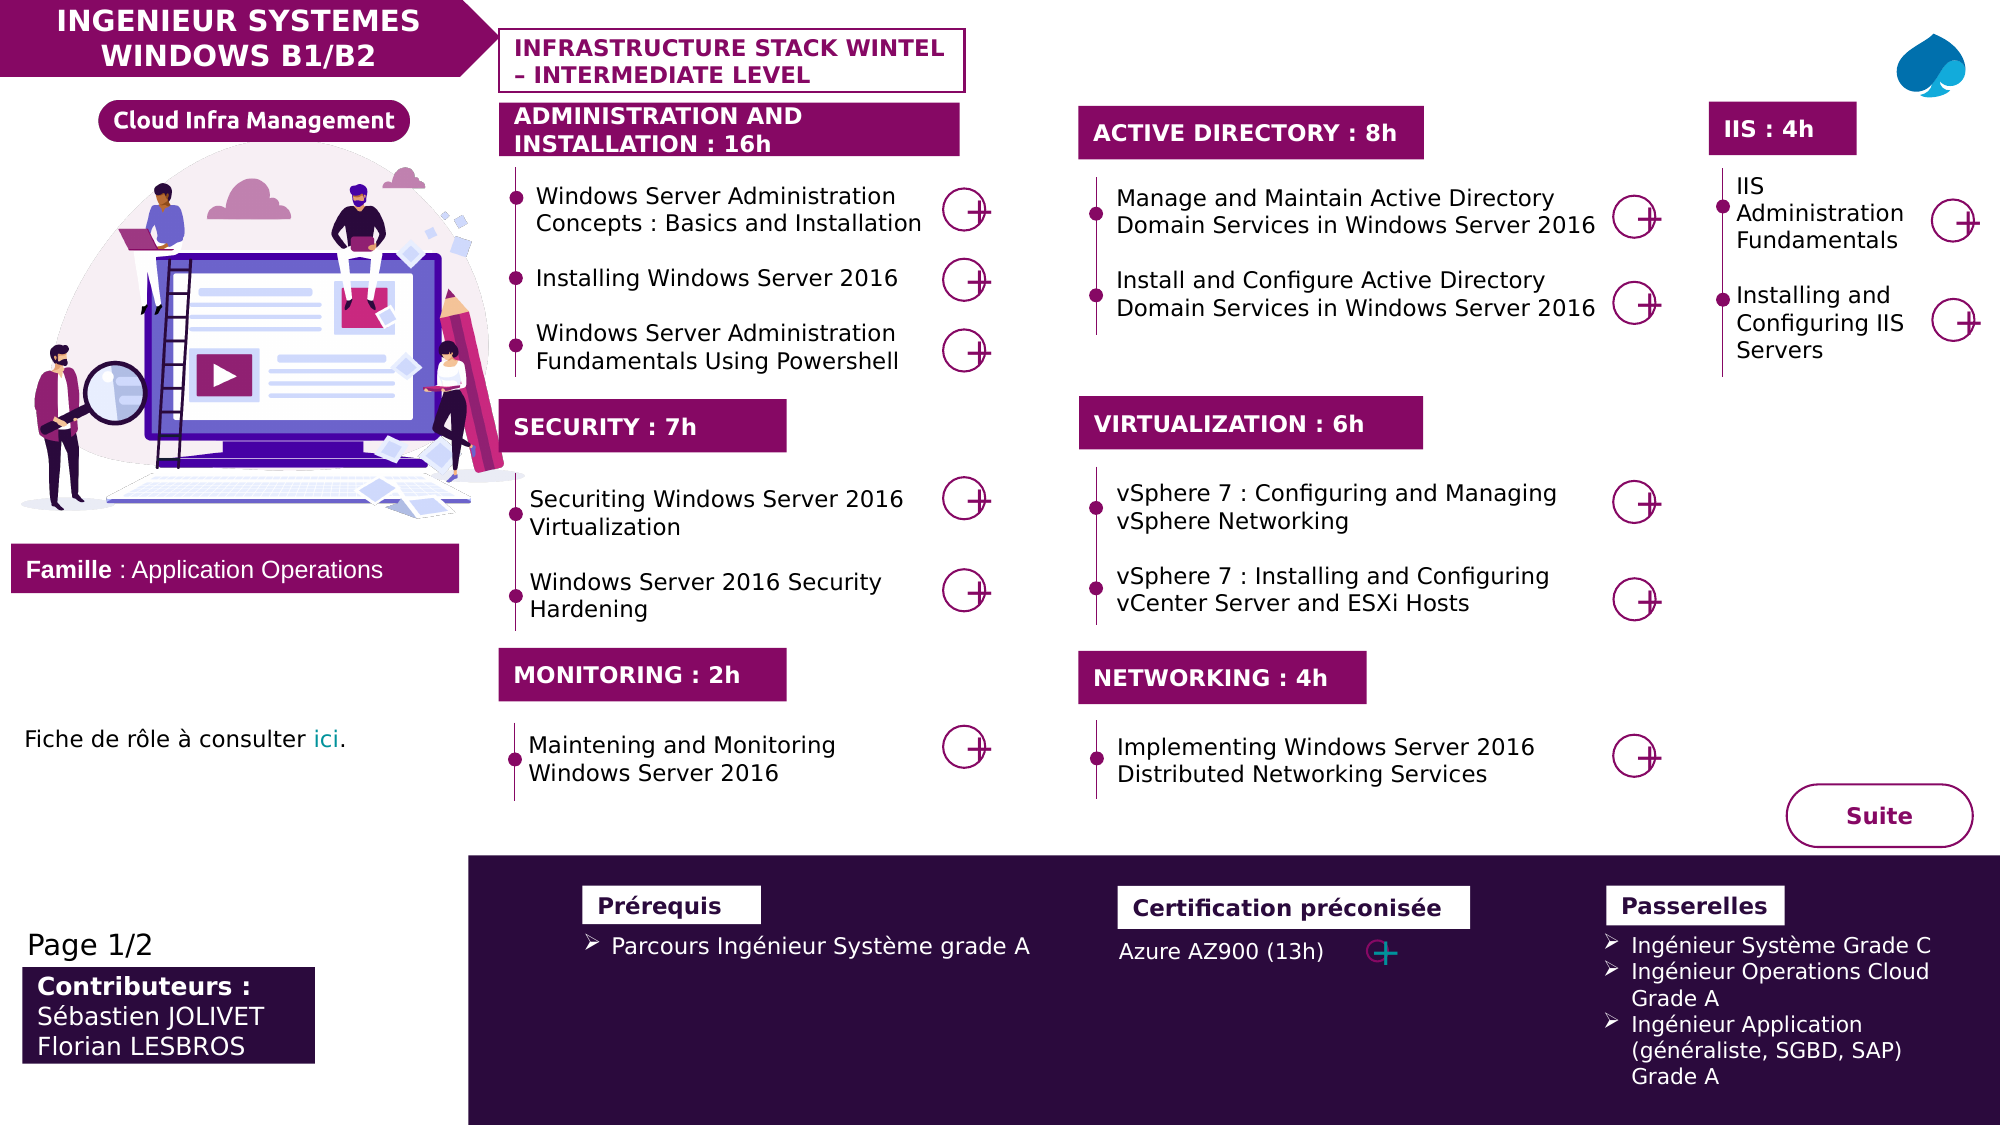

INGENIEUR SYSTEMES WINDOWS B1/B2
INFRASTRUCTURE STACK WINTEL – INTERMEDIATE LEVEL
IIS : 4h
IIS Administration Fundamentals

Installing and Configuring IIS Servers

ADMINISTRATION AND INSTALLATION : 16h
ACTIVE DIRECTORY : 8h
Windows Server Administration Concepts : Basics and Installation

Installing Windows Server 2016

Windows Server Administration Fundamentals Using Powershell
Manage and Maintain Active Directory Domain Services in Windows Server 2016

Install and Configure Active Directory Domain Services in Windows Server 2016
+

+
+

+

+

+
+

VIRTUALIZATION : 6h
SECURITY : 7h
vSphere 7 : Configuring and Managing vSphere Networking

vSphere 7 : Installing and Configuring vCenter Server and ESXi Hosts
+
Securiting Windows Server 2016 Virtualization

Windows Server 2016 Security Hardening
+

+
+

MONITORING : 2h
NETWORKING : 4h
Fiche de rôle à consulter ici.
Maintening and Monitoring Windows Server 2016
Implementing Windows Server 2016 Distributed Networking Services
+
+

Suite

Passerelles
Prérequis
Certification préconisée
Azure AZ900 (13h)
Page 1/2
Parcours Ingénieur Système grade A
Ingénieur Système Grade C
Ingénieur Operations Cloud Grade A
Ingénieur Application (généraliste, SGBD, SAP) Grade A
+
Contributeurs :
Sébastien JOLIVET
Florian LESBROS